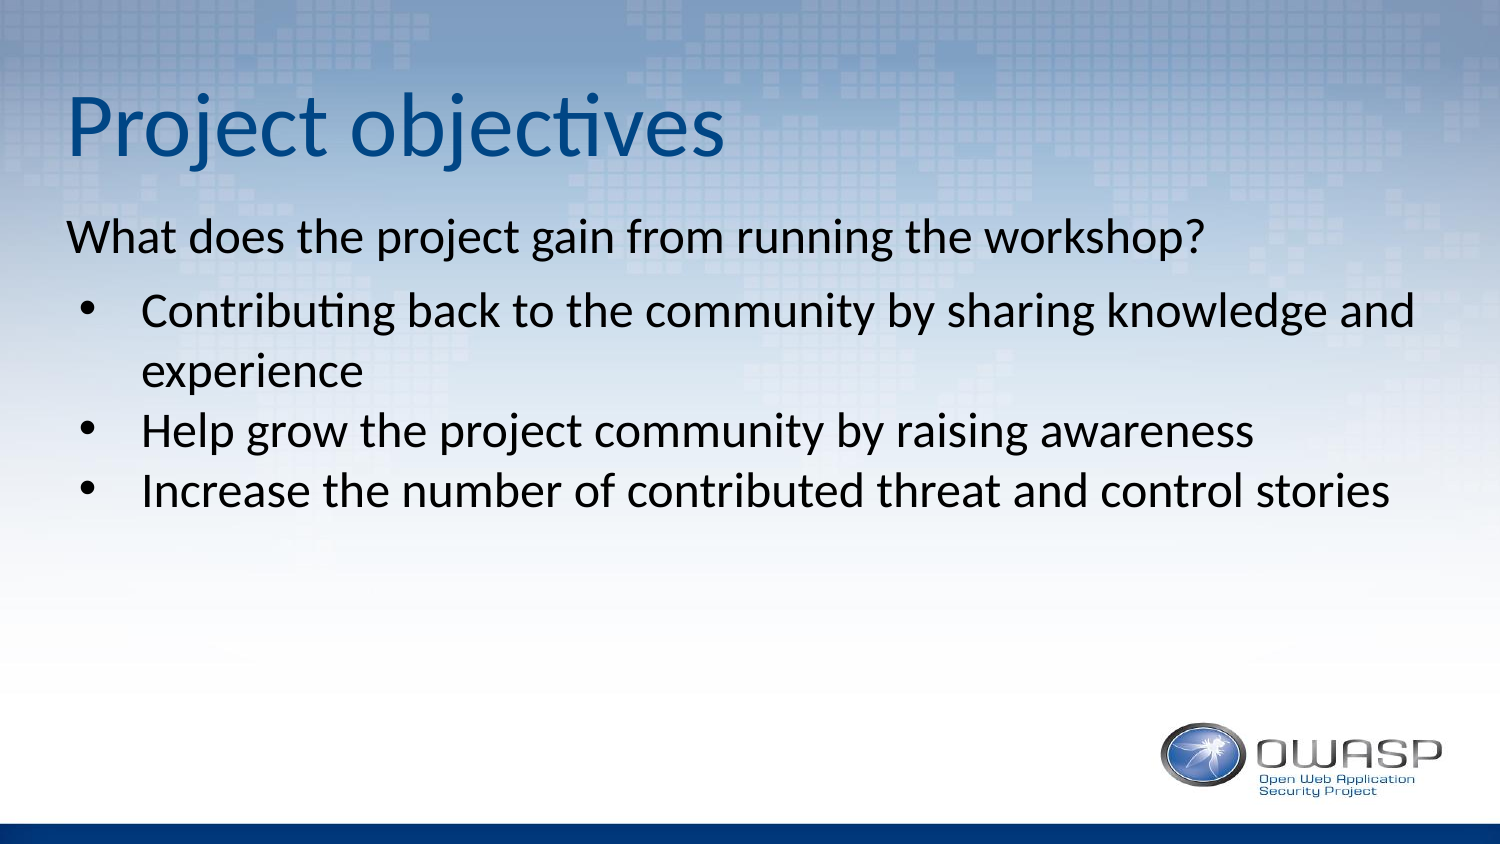

# Project objectives
What does the project gain from running the workshop?
Contributing back to the community by sharing knowledge and experience
Help grow the project community by raising awareness
Increase the number of contributed threat and control stories